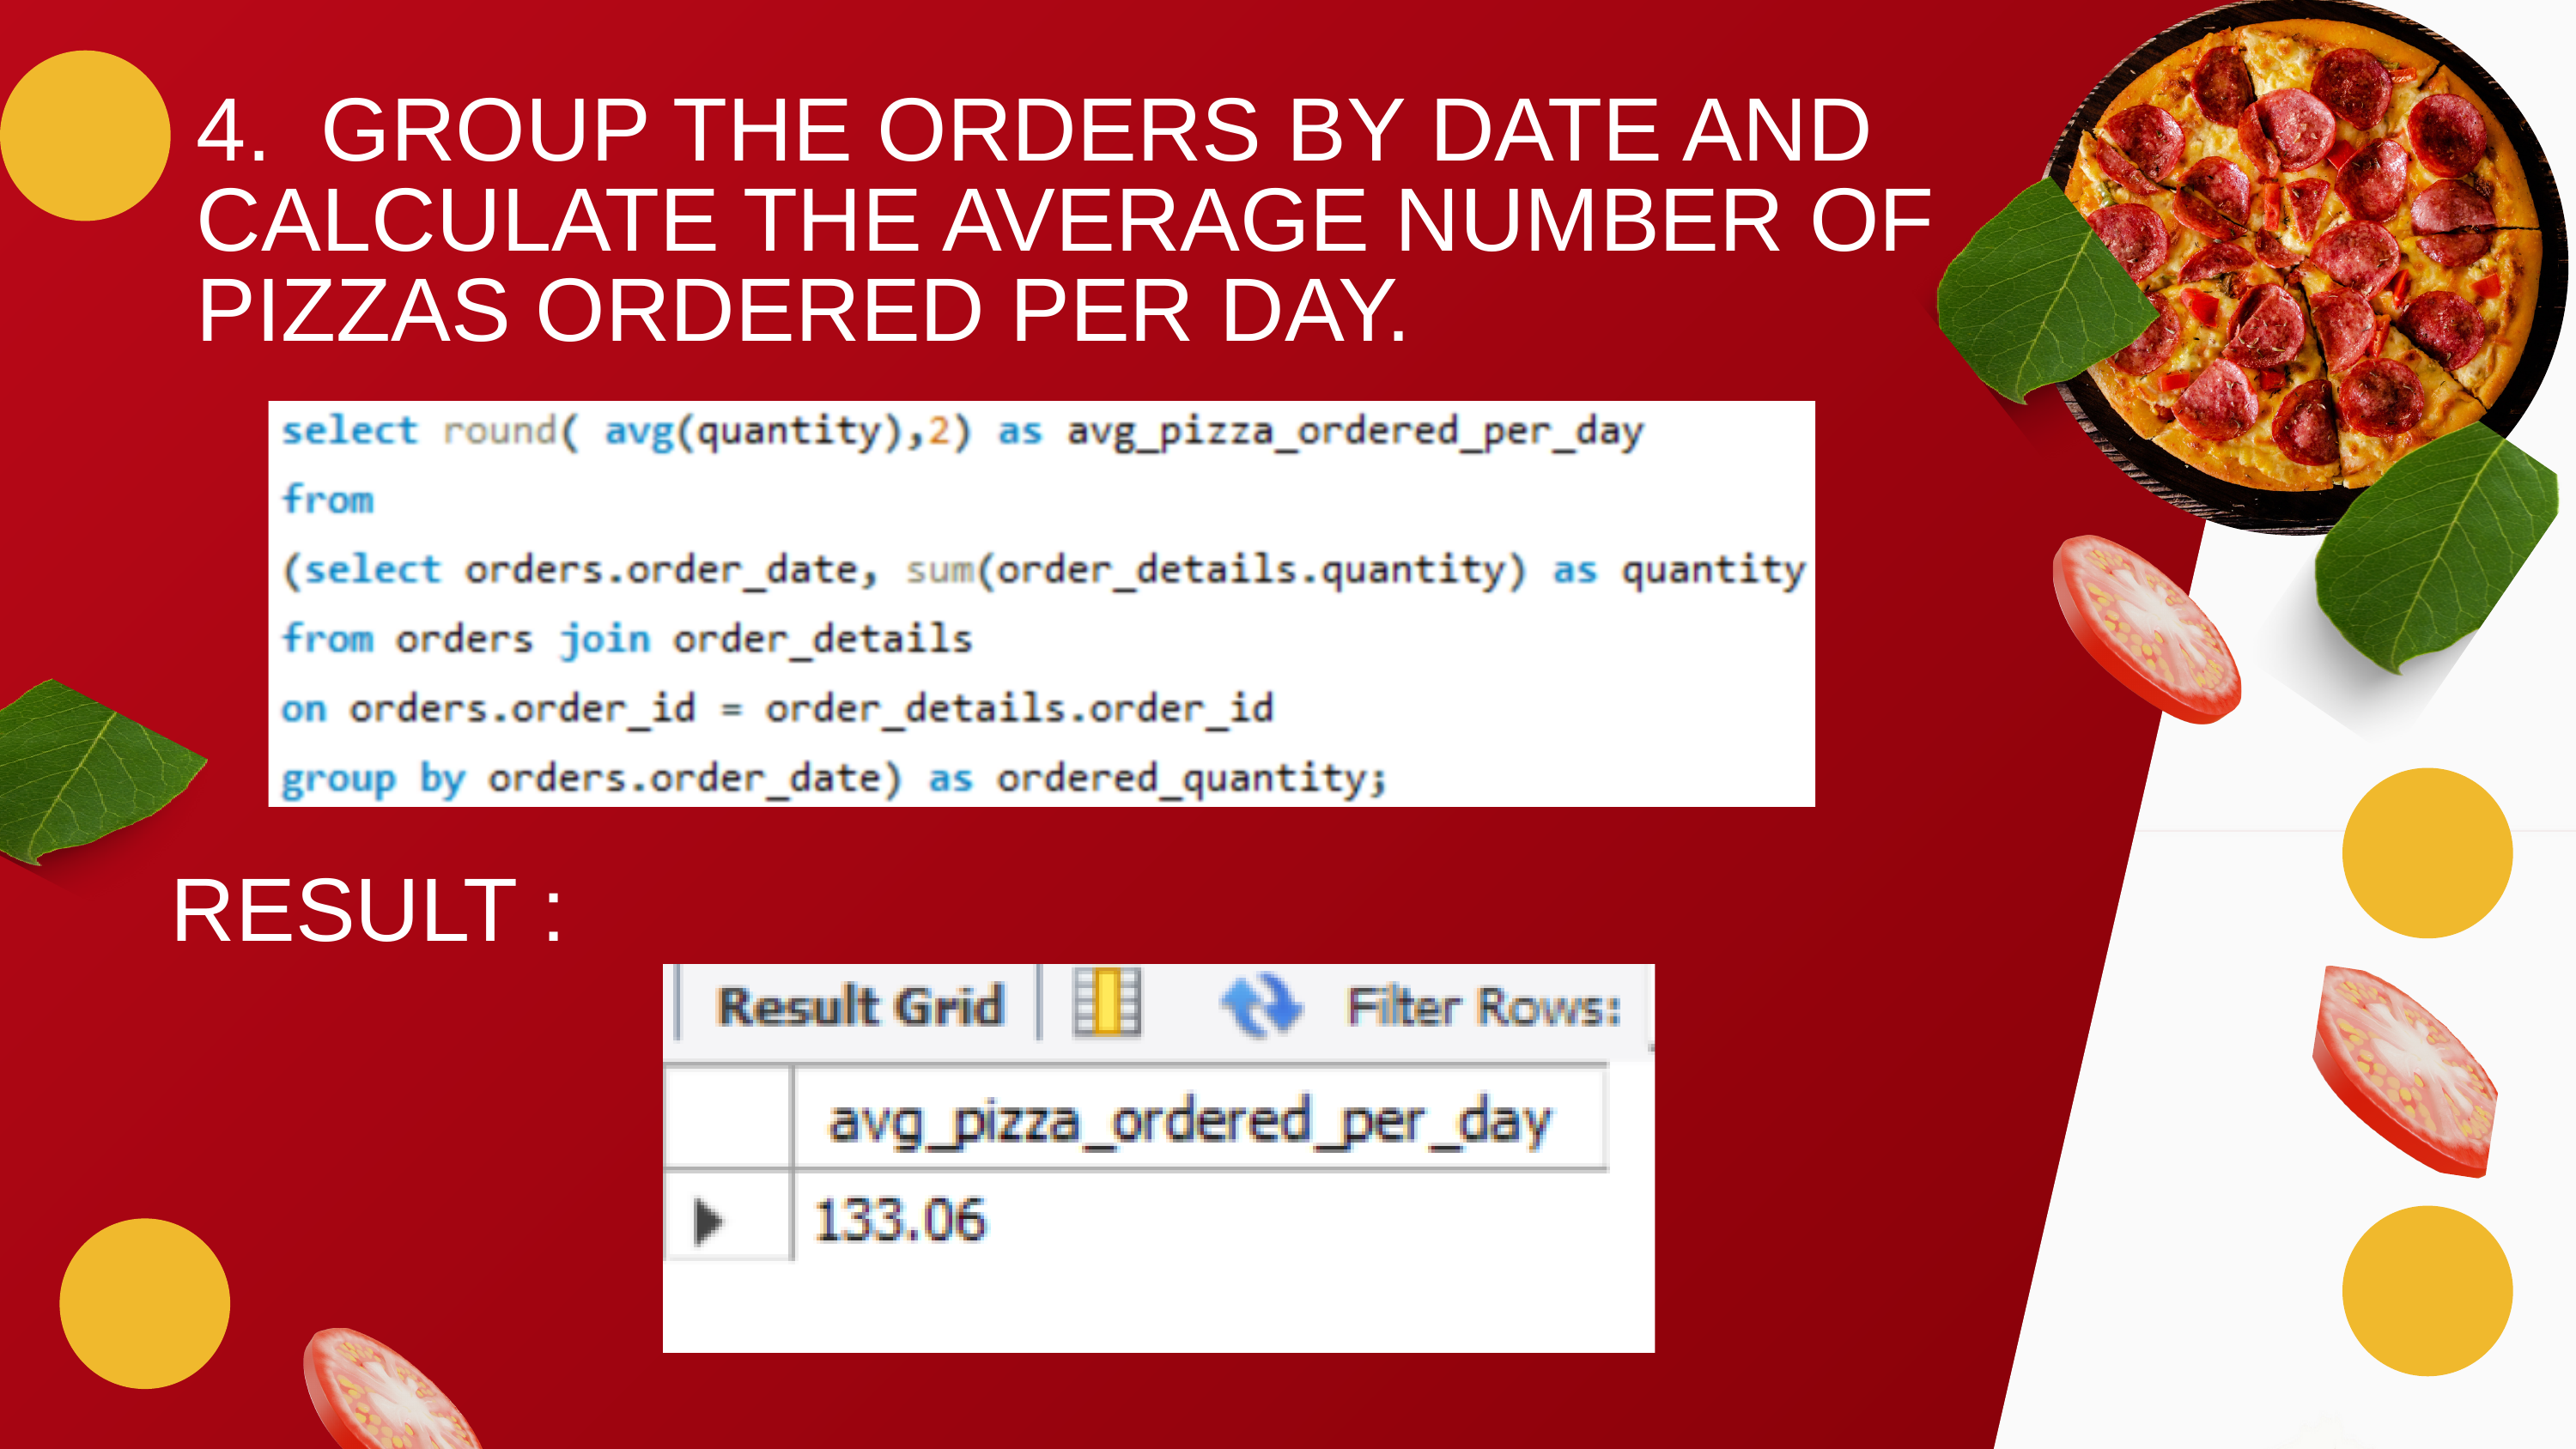

4.  GROUP THE ORDERS BY DATE AND CALCULATE THE AVERAGE NUMBER OF PIZZAS ORDERED PER DAY.

RESULT :